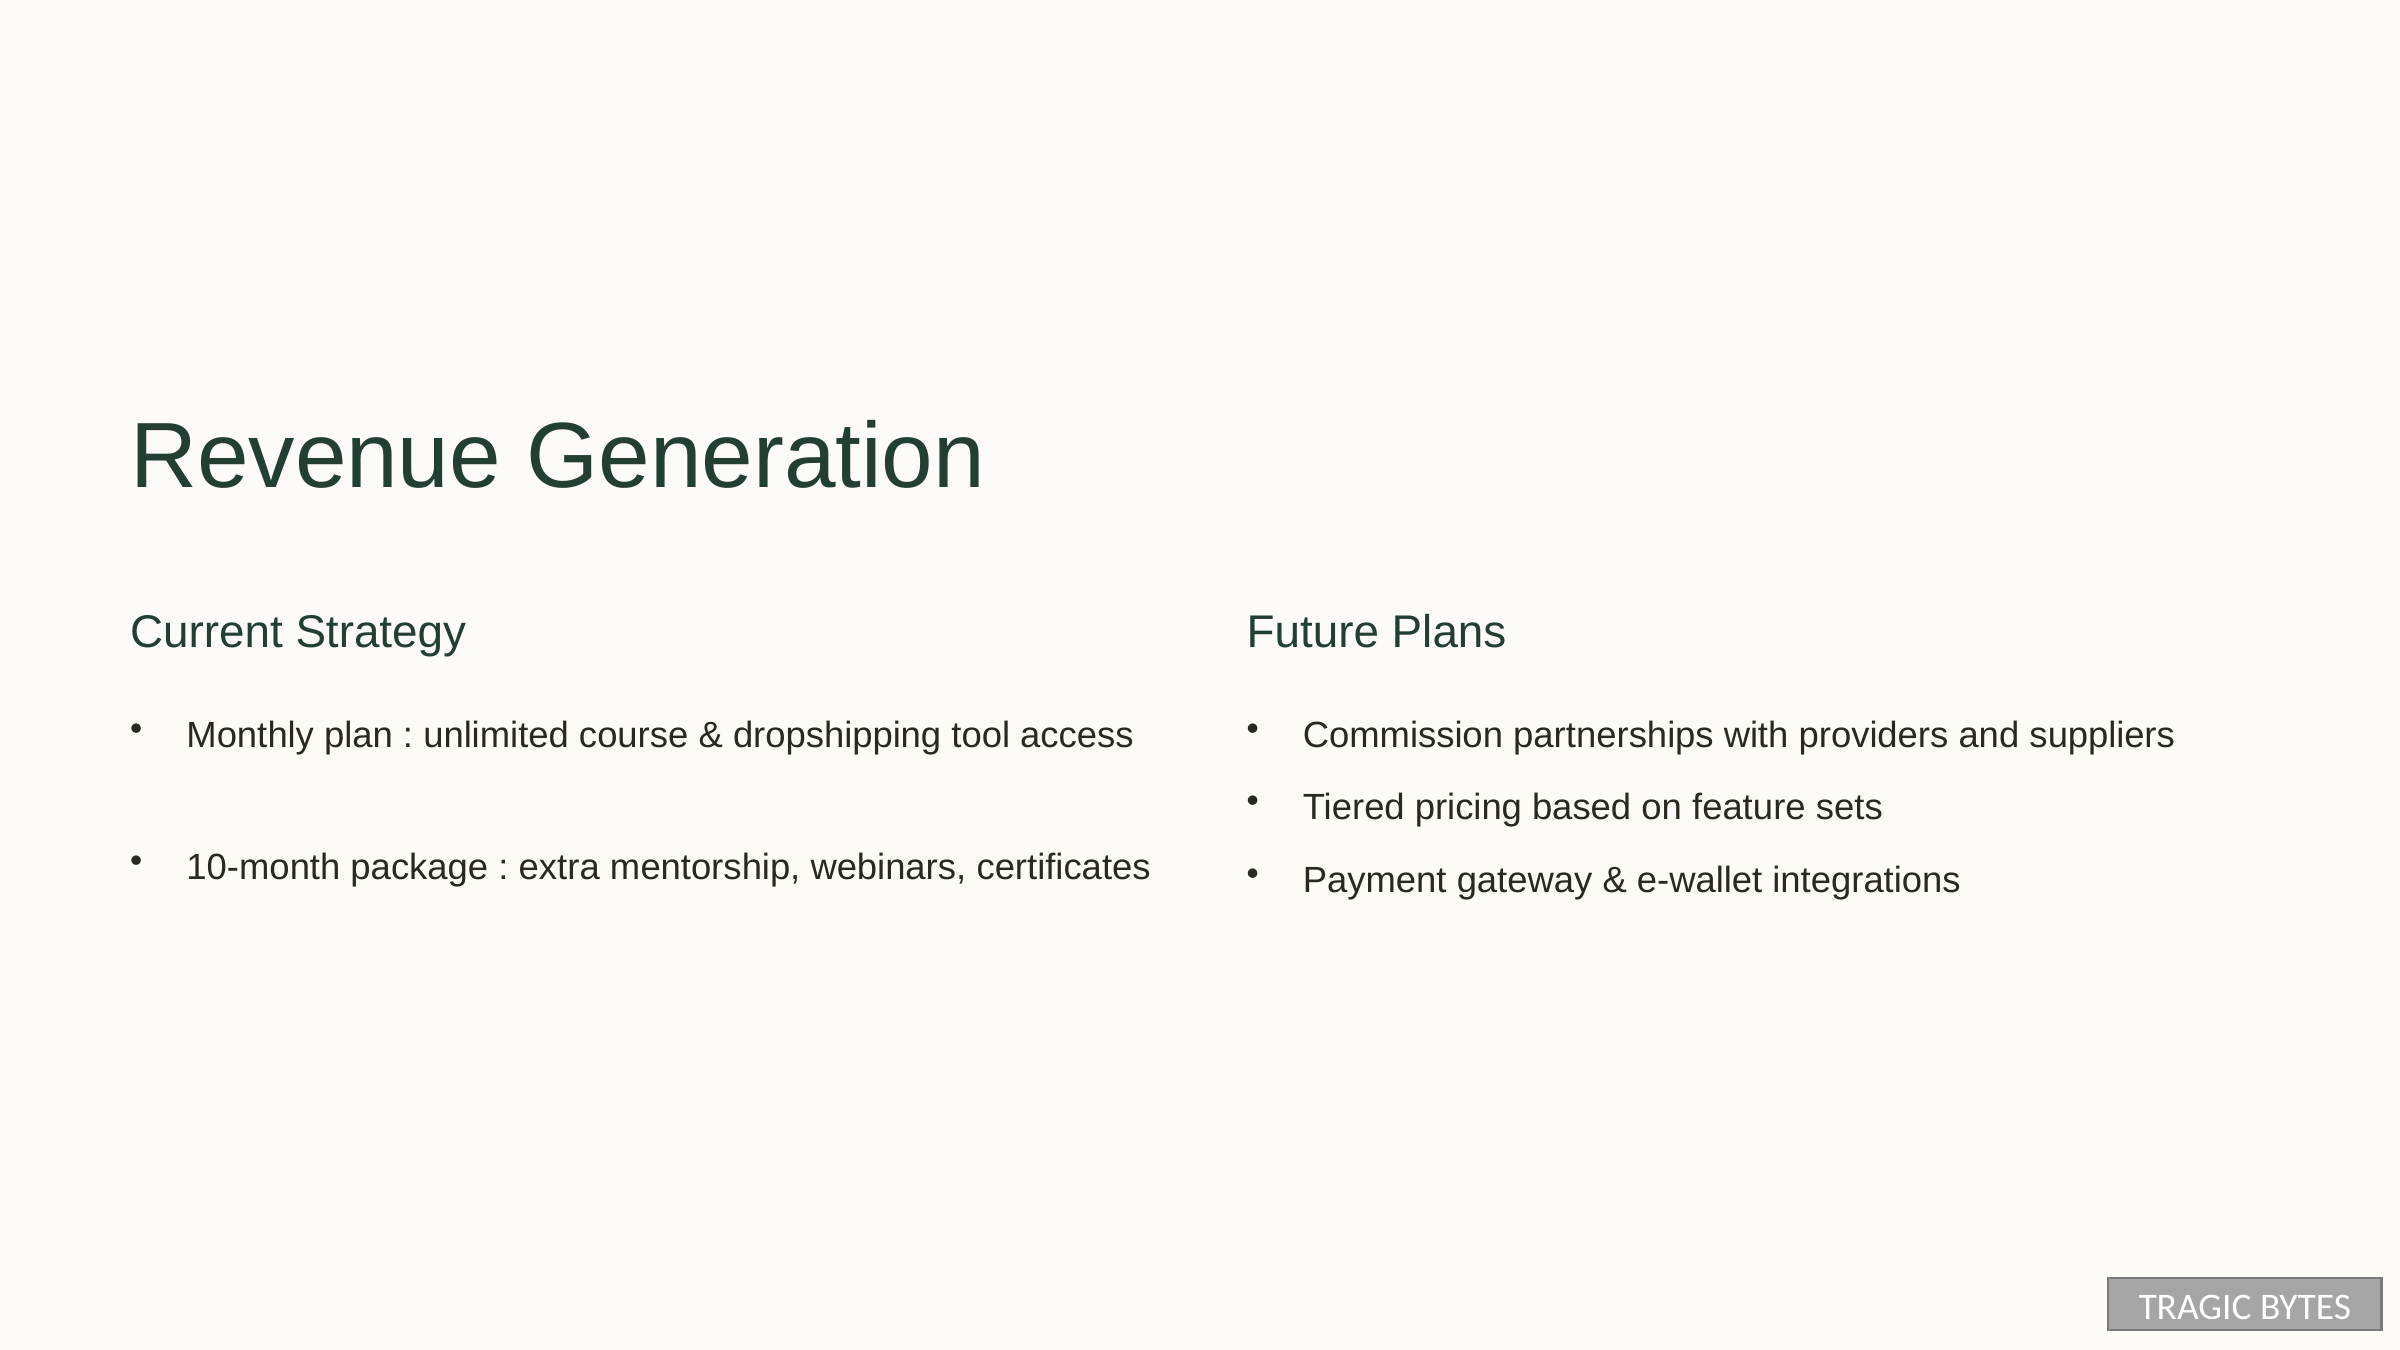

Revenue Generation
Current Strategy
Future Plans
Monthly plan : unlimited course & dropshipping tool access
Commission partnerships with providers and suppliers
Tiered pricing based on feature sets
10-month package : extra mentorship, webinars, certificates
Payment gateway & e-wallet integrations
TRAGIC BYTES